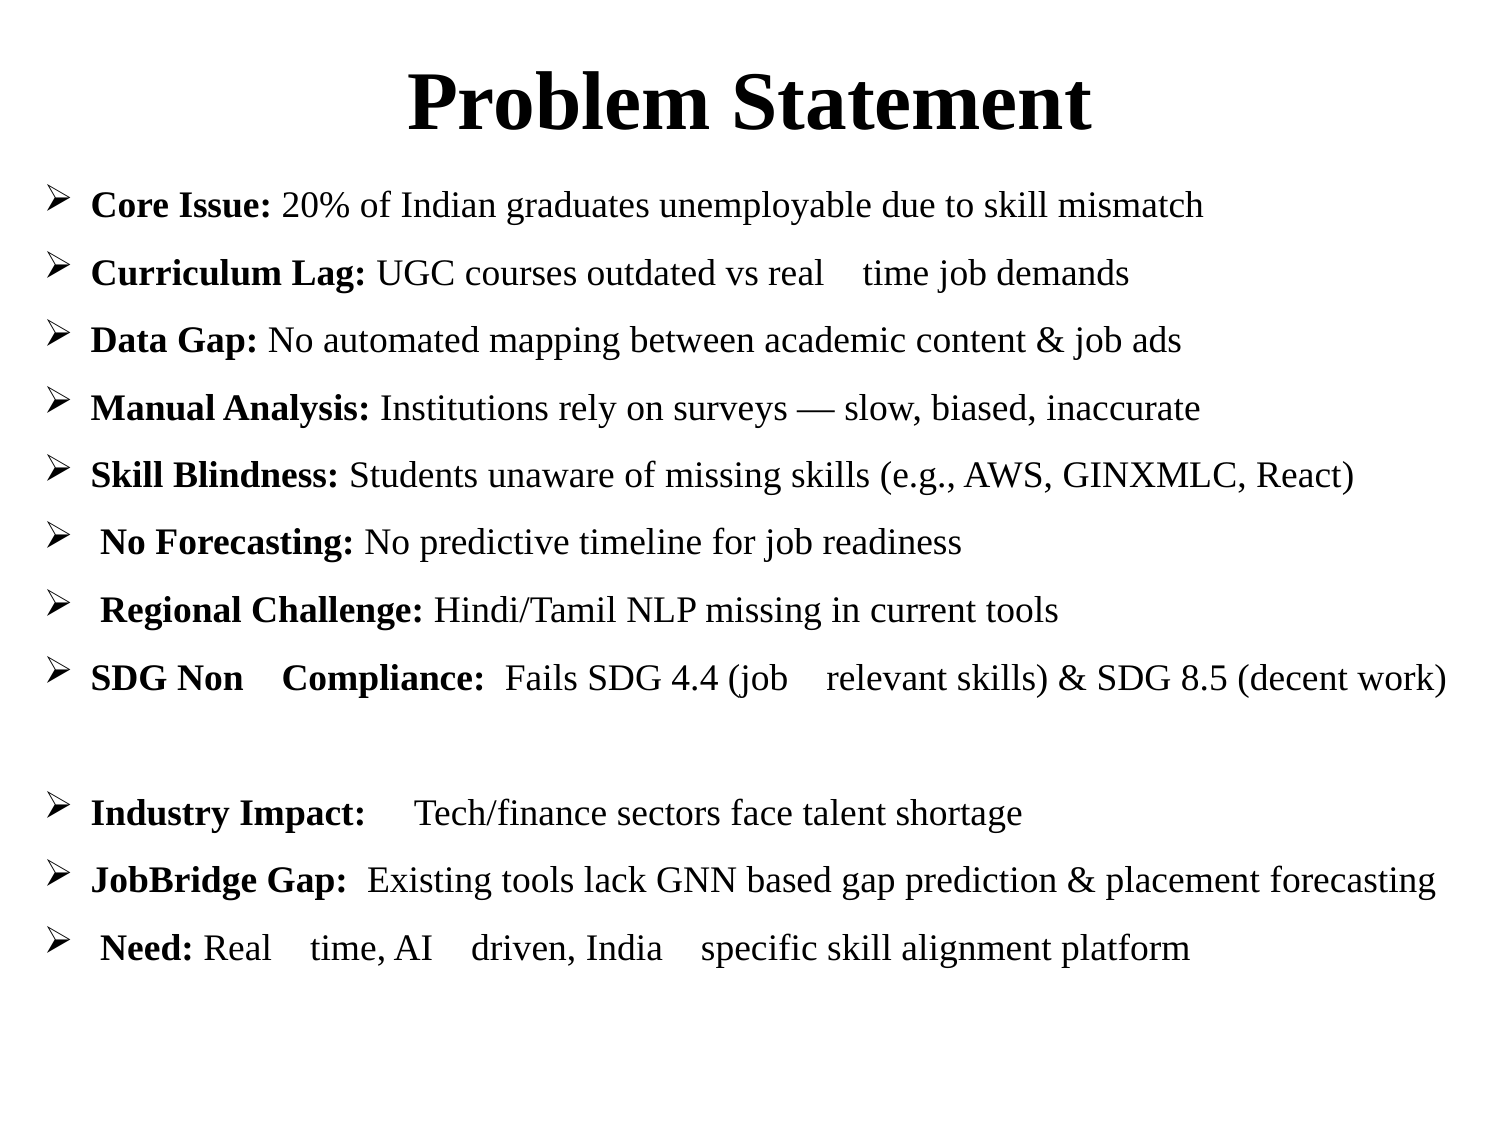

# Problem Statement
Core Issue: 20% of Indian graduates unemployable due to skill mismatch
Curriculum Lag: UGC courses outdated vs real    time job demands
Data Gap: No automated mapping between academic content & job ads
Manual Analysis: Institutions rely on surveys — slow, biased, inaccurate
Skill Blindness: Students unaware of missing skills (e.g., AWS, GINXMLC, React)
 No Forecasting: No predictive timeline for job readiness
 Regional Challenge: Hindi/Tamil NLP missing in current tools
SDG Non    Compliance:  Fails SDG 4.4 (job    relevant skills) & SDG 8.5 (decent work)
Industry Impact:     Tech/finance sectors face talent shortage
JobBridge Gap:  Existing tools lack GNN based gap prediction & placement forecasting
 Need: Real    time, AI    driven, India    specific skill alignment platform